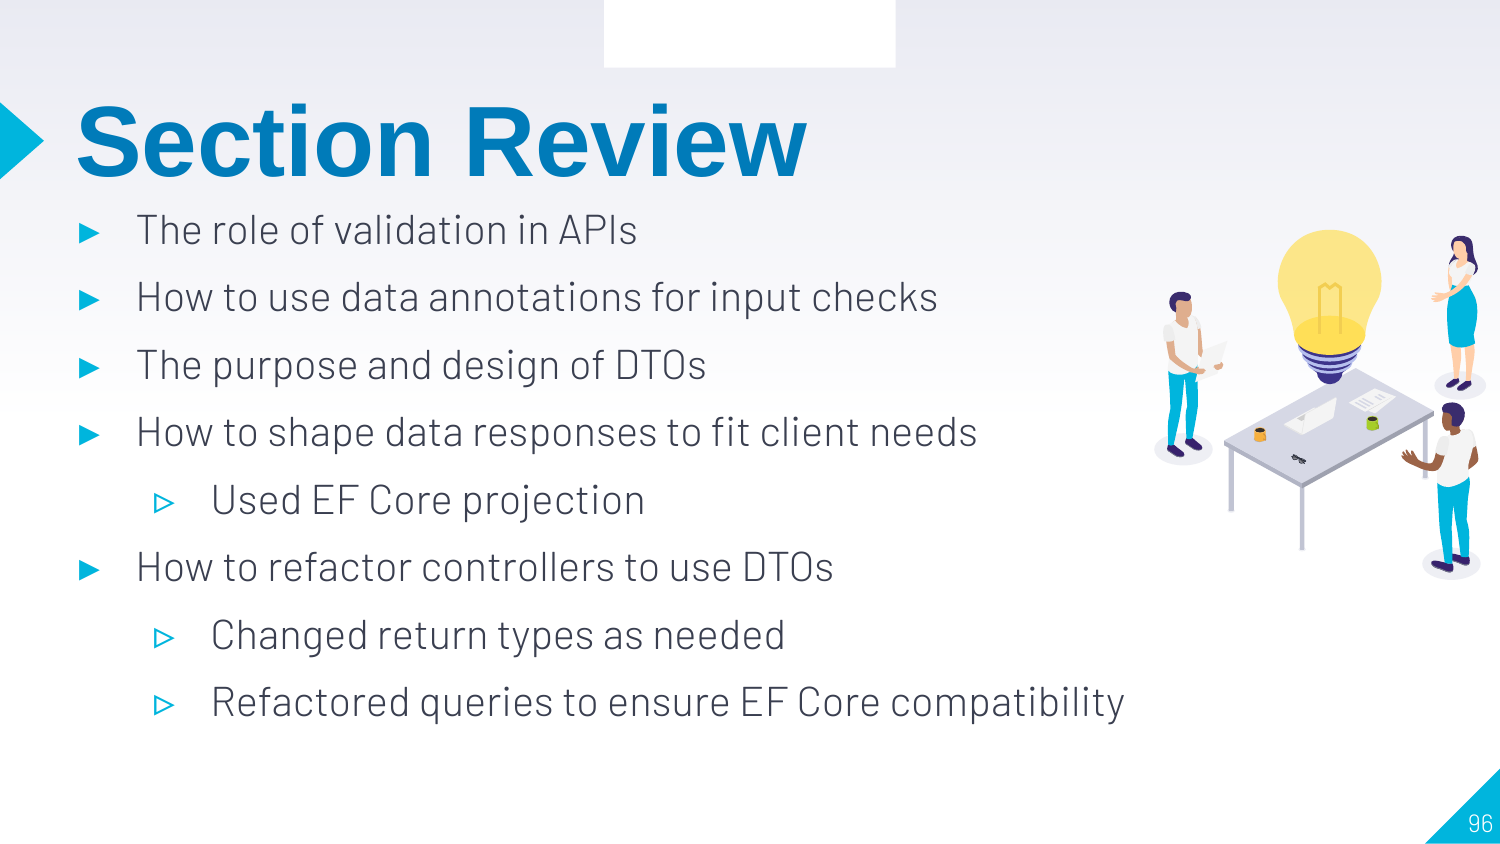

Section Overview

# Section Review
The role of validation in APIs
How to use data annotations for input checks
The purpose and design of DTOs
How to shape data responses to fit client needs
Used EF Core projection
How to refactor controllers to use DTOs
Changed return types as needed
Refactored queries to ensure EF Core compatibility

96